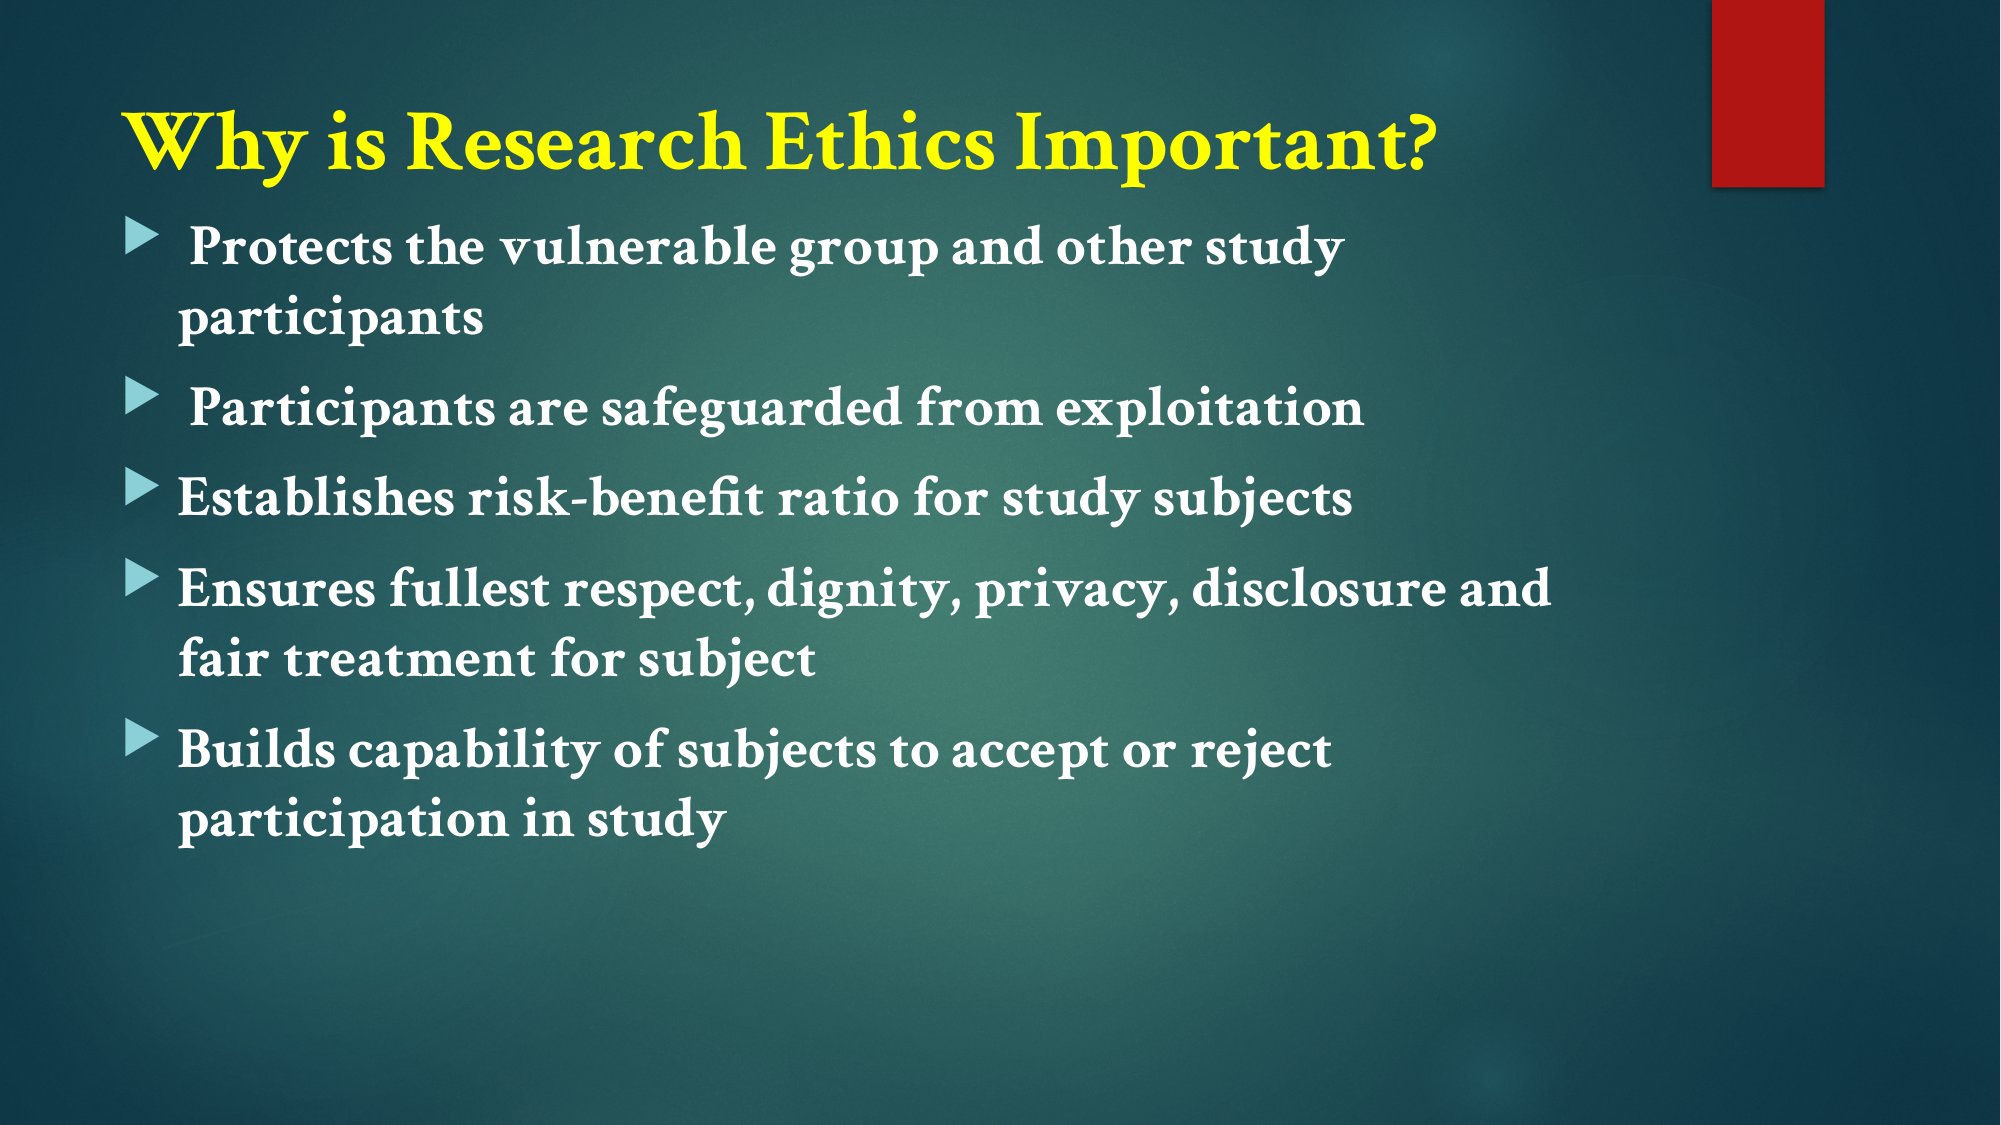

# Why is Research Ethics Important?
 Protects the vulnerable group and other study participants
 Participants are safeguarded from exploitation
Establishes risk-benefit ratio for study subjects
Ensures fullest respect, dignity, privacy, disclosure and fair treatment for subject
Builds capability of subjects to accept or reject participation in study